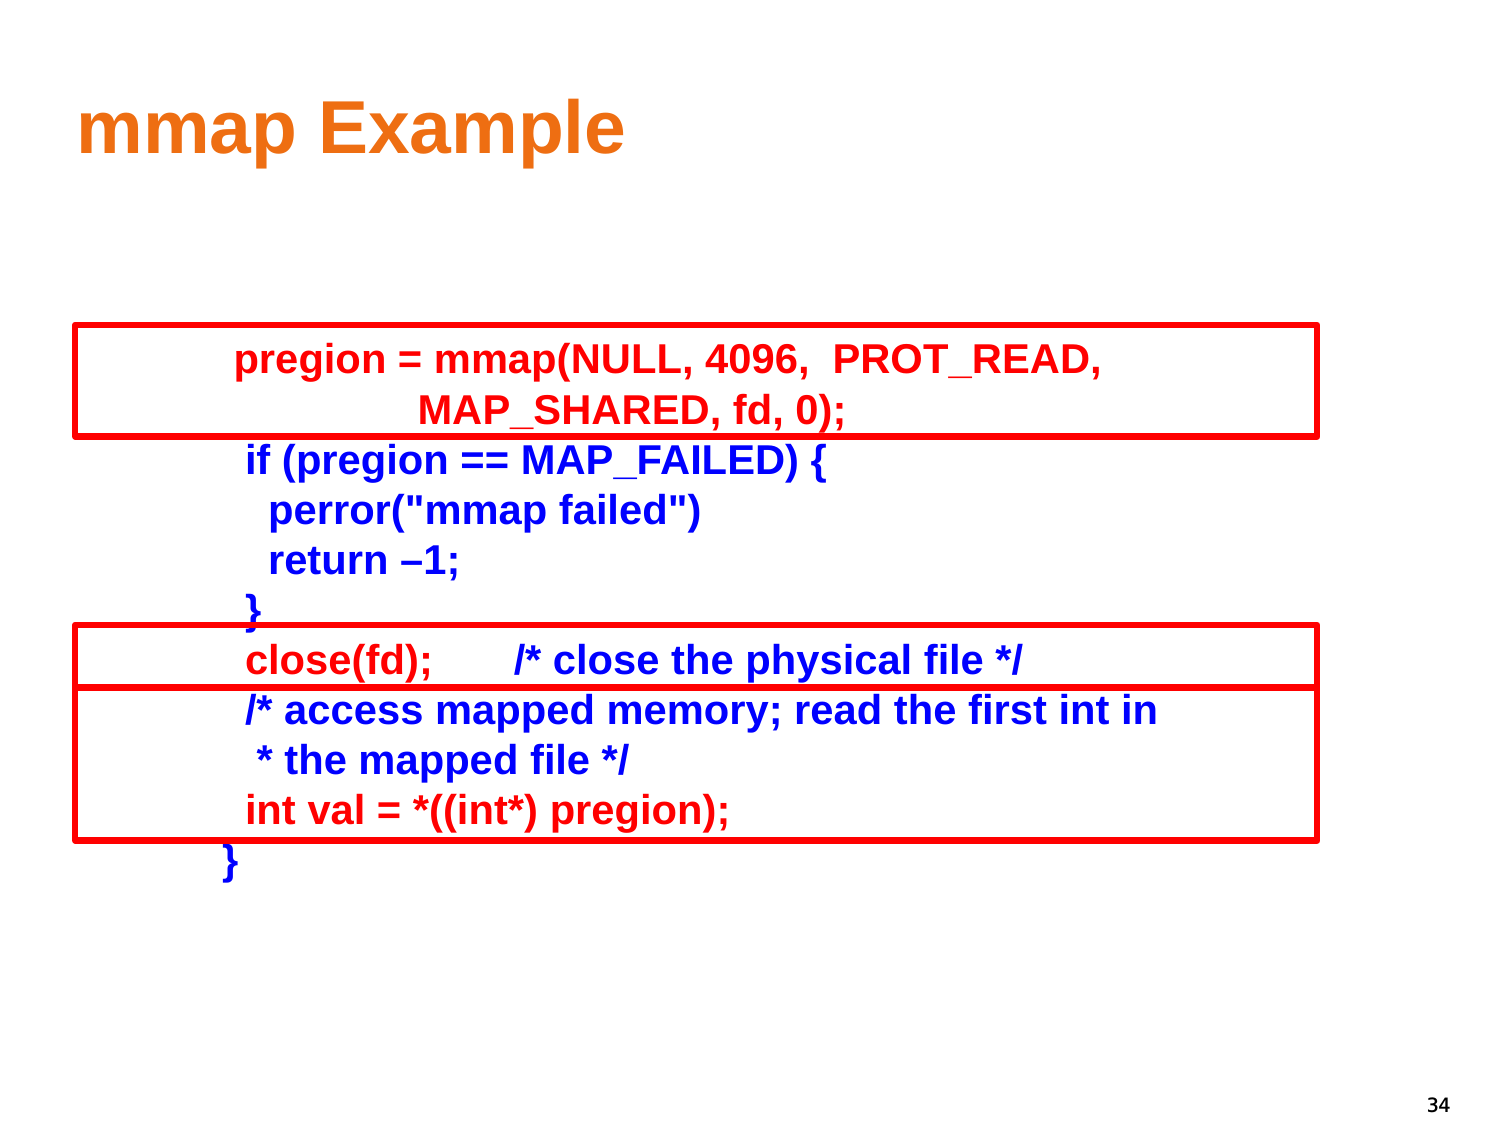

# mmap Example
 pregion = mmap(NULL, 4096,  PROT_READ,
                 MAP_SHARED, fd, 0);
  if (pregion == MAP_FAILED) {
    perror("mmap failed")
    return –1;
  }
  close(fd);       /* close the physical file */
  /* access mapped memory; read the first int in
   * the mapped file */
  int val = *((int*) pregion);
}